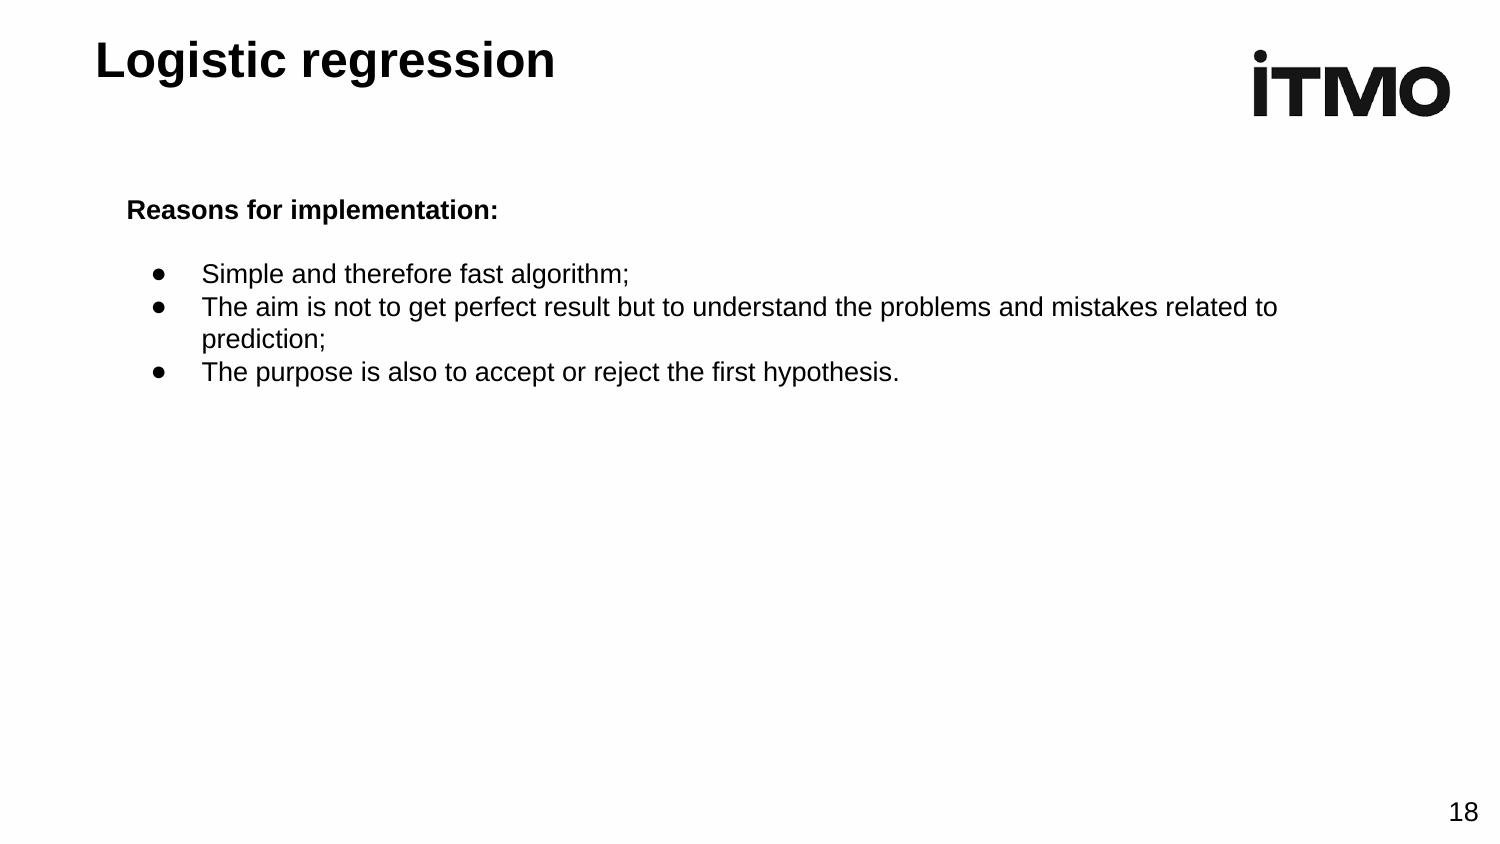

# Logistic regression

Reasons for implementation:

Simple and therefore fast algorithm;
The aim is not to get perfect result but to understand the problems and mistakes related to prediction;
The purpose is also to accept or reject the first hypothesis.
18